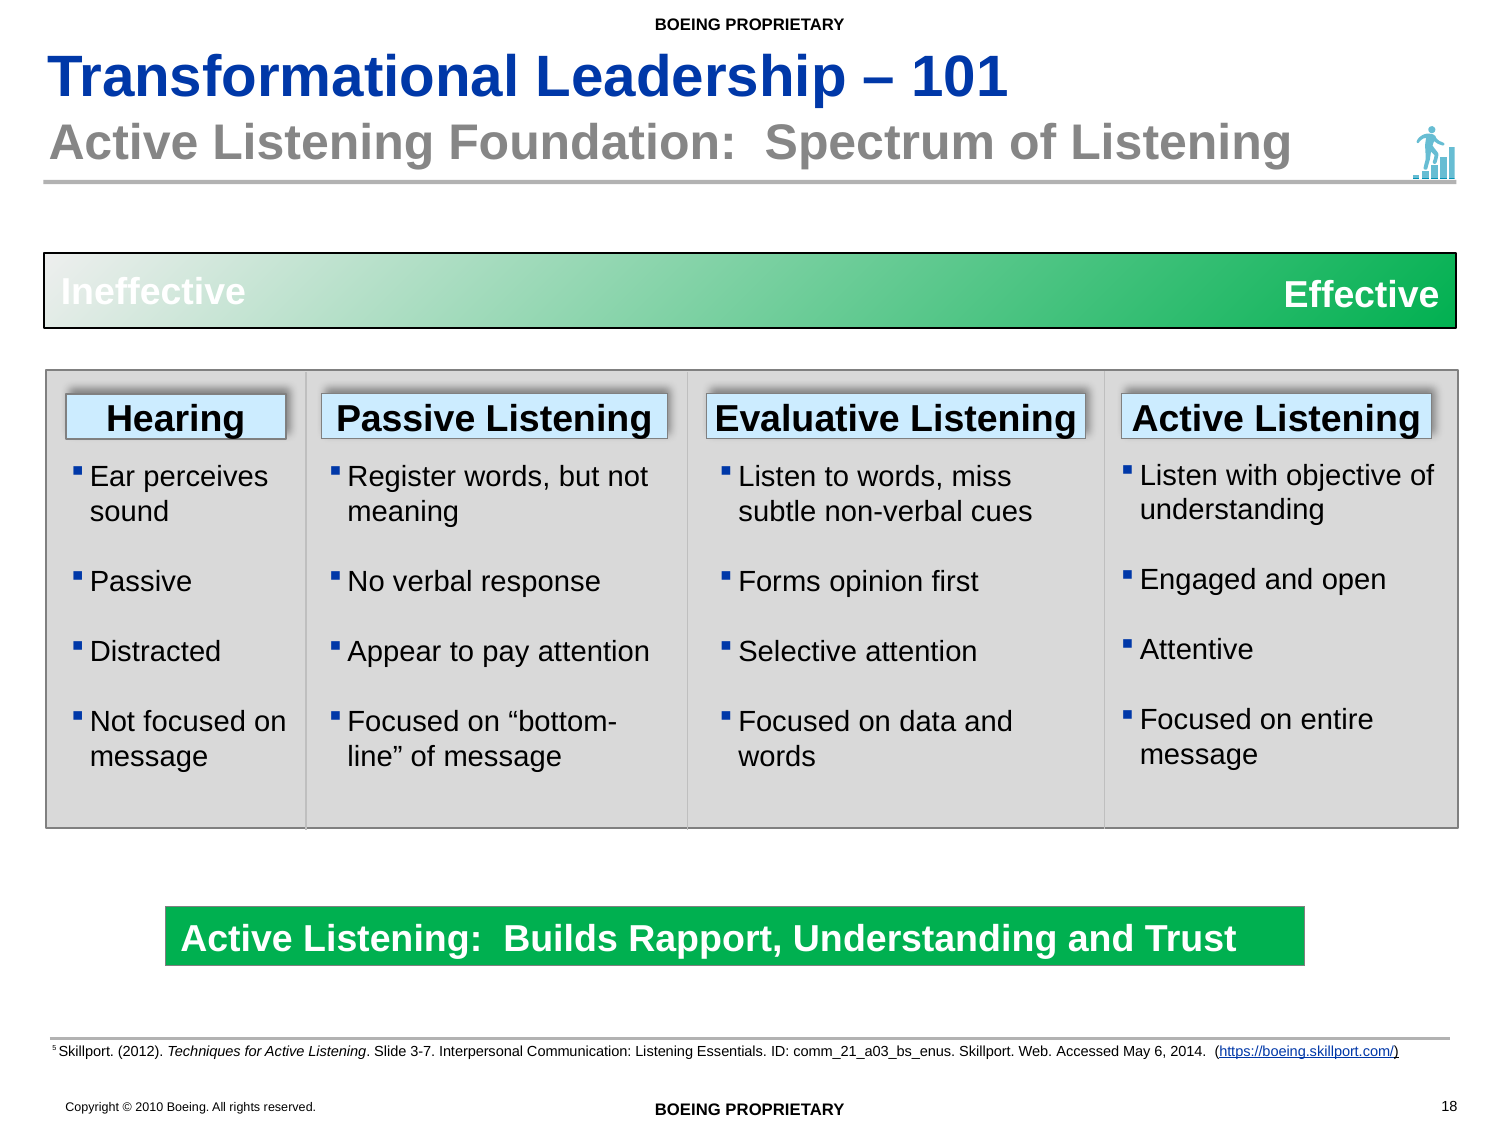

# Active Listening Foundation:  Spectrum of Listening

Ineffective
Effective

Hearing
Passive Listening
Evaluative Listening
Active Listening
Listen with objective of understanding

Engaged and open

Attentive

Focused on entire message
Ear perceives sound

Passive

Distracted

Not focused on message

Register words, but not meaning

No verbal response

Appear to pay attention

Focused on “bottom-line” of message

Listen to words, miss subtle non-verbal cues

Forms opinion first

Selective attention

Focused on data and words

Active Listening:  Builds Rapport, Understanding and Trust
5 Skillport. (2012). Techniques for Active Listening. Slide 3-7. Interpersonal Communication: Listening Essentials. ID: comm_21_a03_bs_enus. Skillport. Web. Accessed May 6, 2014.  (https://boeing.skillport.com/)
18